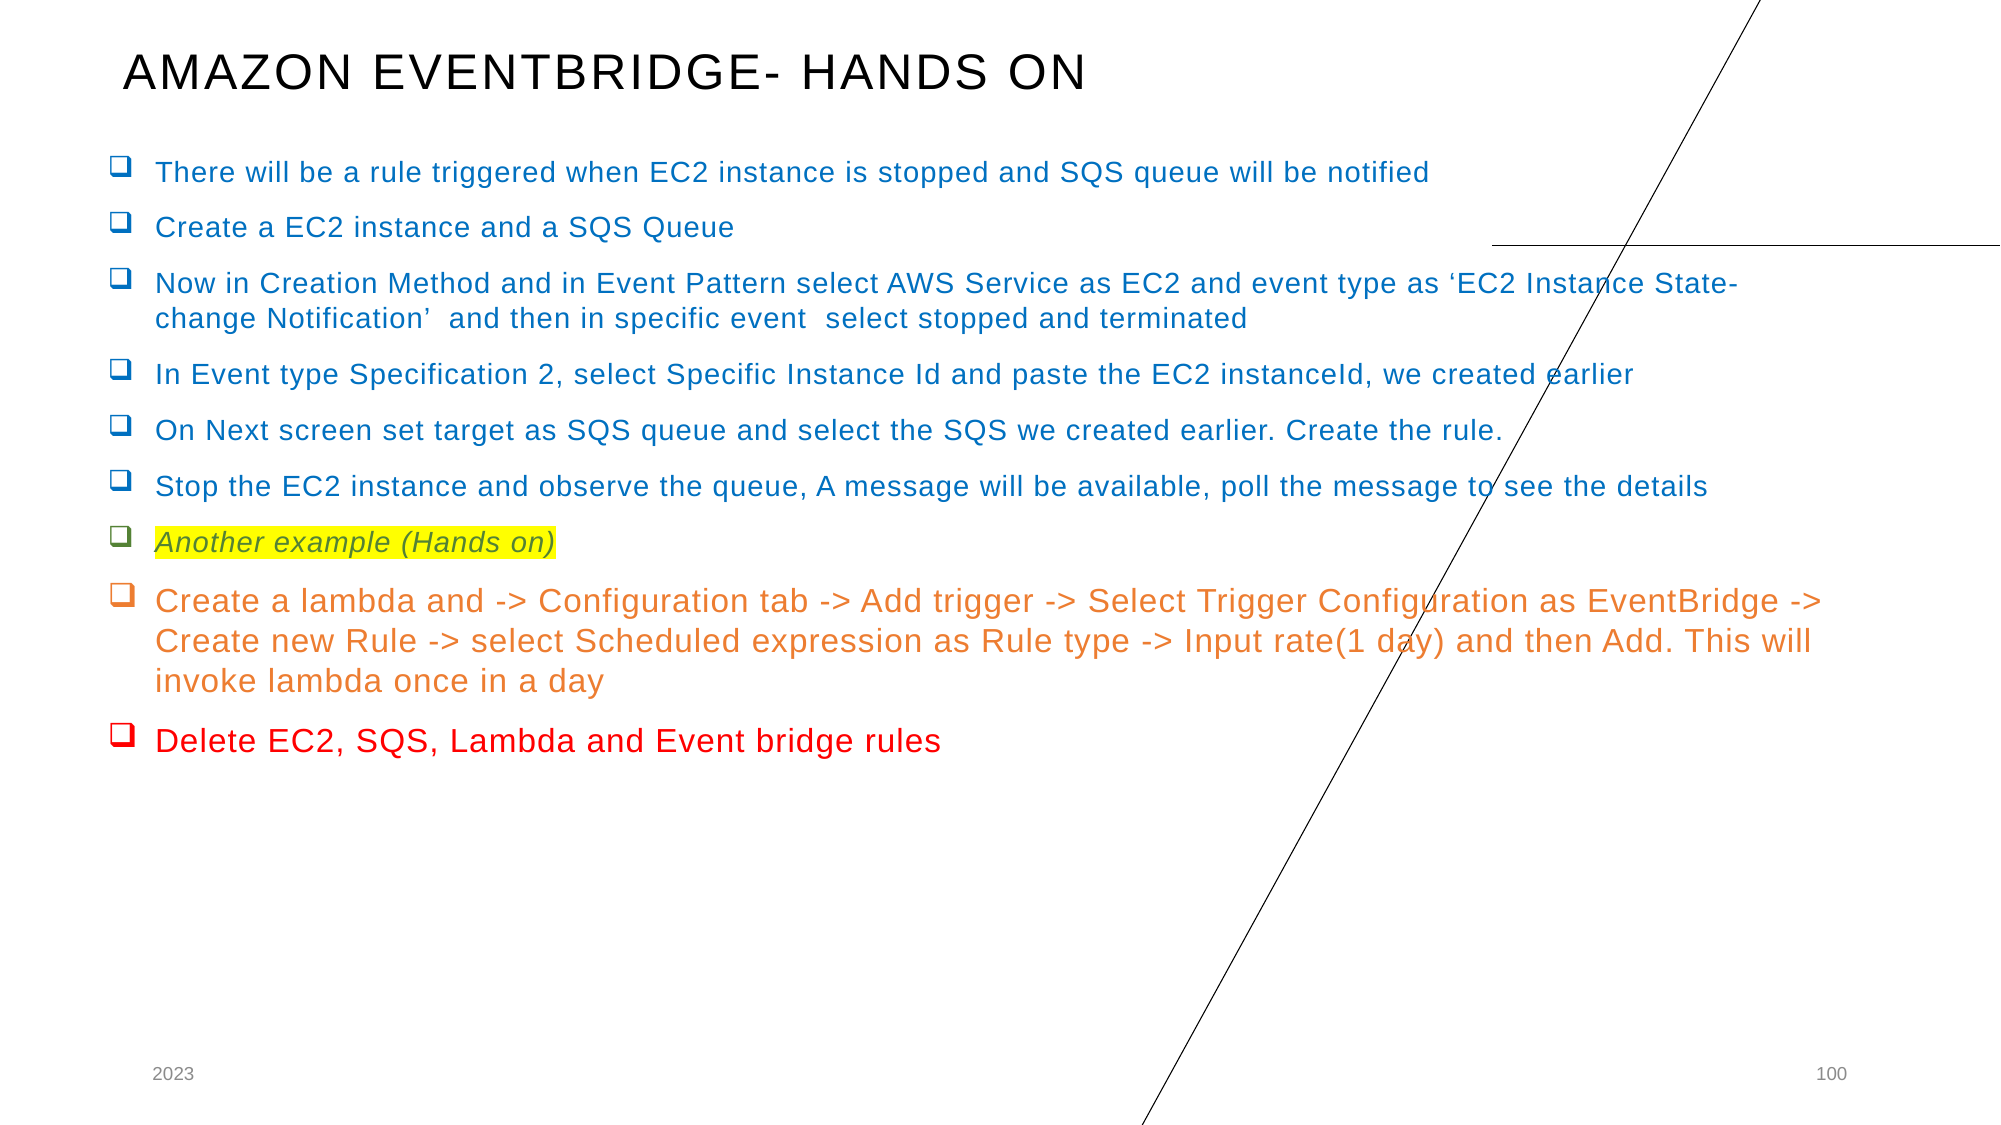

# Amazon Eventbridge- hands on
There will be a rule triggered when EC2 instance is stopped and SQS queue will be notified
Create a EC2 instance and a SQS Queue
Now in Creation Method and in Event Pattern select AWS Service as EC2 and event type as ‘EC2 Instance State-change Notification’  and then in specific event  select stopped and terminated
In Event type Specification 2, select Specific Instance Id and paste the EC2 instanceId, we created earlier
On Next screen set target as SQS queue and select the SQS we created earlier. Create the rule.
Stop the EC2 instance and observe the queue, A message will be available, poll the message to see the details
Another example (Hands on)
Create a lambda and -> Configuration tab -> Add trigger -> Select Trigger Configuration as EventBridge -> Create new Rule -> select Scheduled expression as Rule type -> Input rate(1 day) and then Add. This will invoke lambda once in a day
Delete EC2, SQS, Lambda and Event bridge rules

2023
100